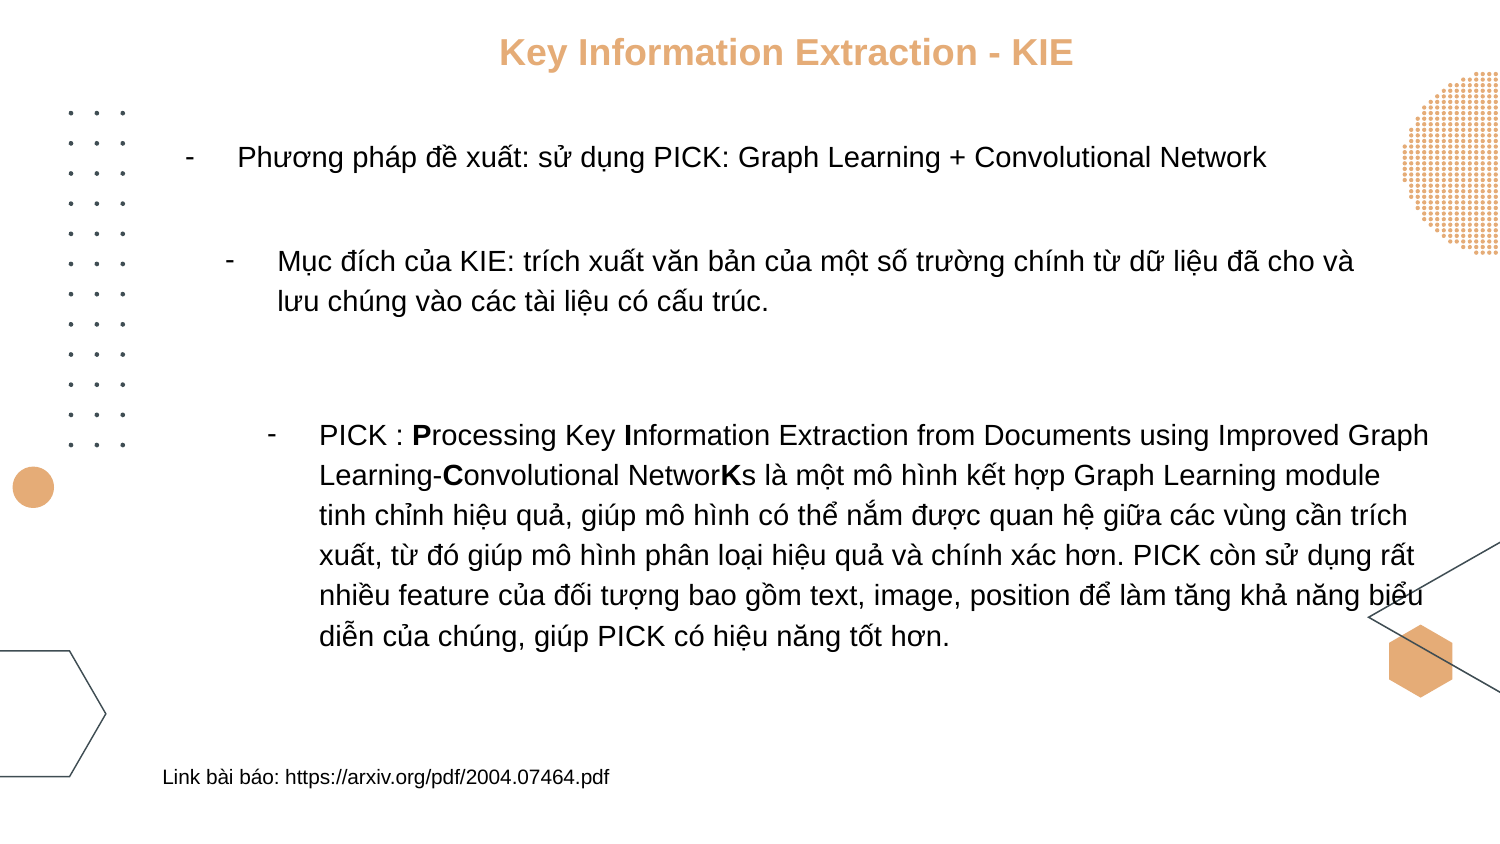

Key Information Extraction - KIE
Phương pháp đề xuất: sử dụng PICK: Graph Learning + Convolutional Network
Mục đích của KIE: trích xuất văn bản của một số trường chính từ dữ liệu đã cho và lưu chúng vào các tài liệu có cấu trúc.
PICK : Processing Key Information Extraction from Documents using Improved Graph Learning-Convolutional NetworKs là một mô hình kết hợp Graph Learning module tinh chỉnh hiệu quả, giúp mô hình có thể nắm được quan hệ giữa các vùng cần trích xuất, từ đó giúp mô hình phân loại hiệu quả và chính xác hơn. PICK còn sử dụng rất nhiều feature của đối tượng bao gồm text, image, position để làm tăng khả năng biểu diễn của chúng, giúp PICK có hiệu năng tốt hơn.
Link bài báo: https://arxiv.org/pdf/2004.07464.pdf